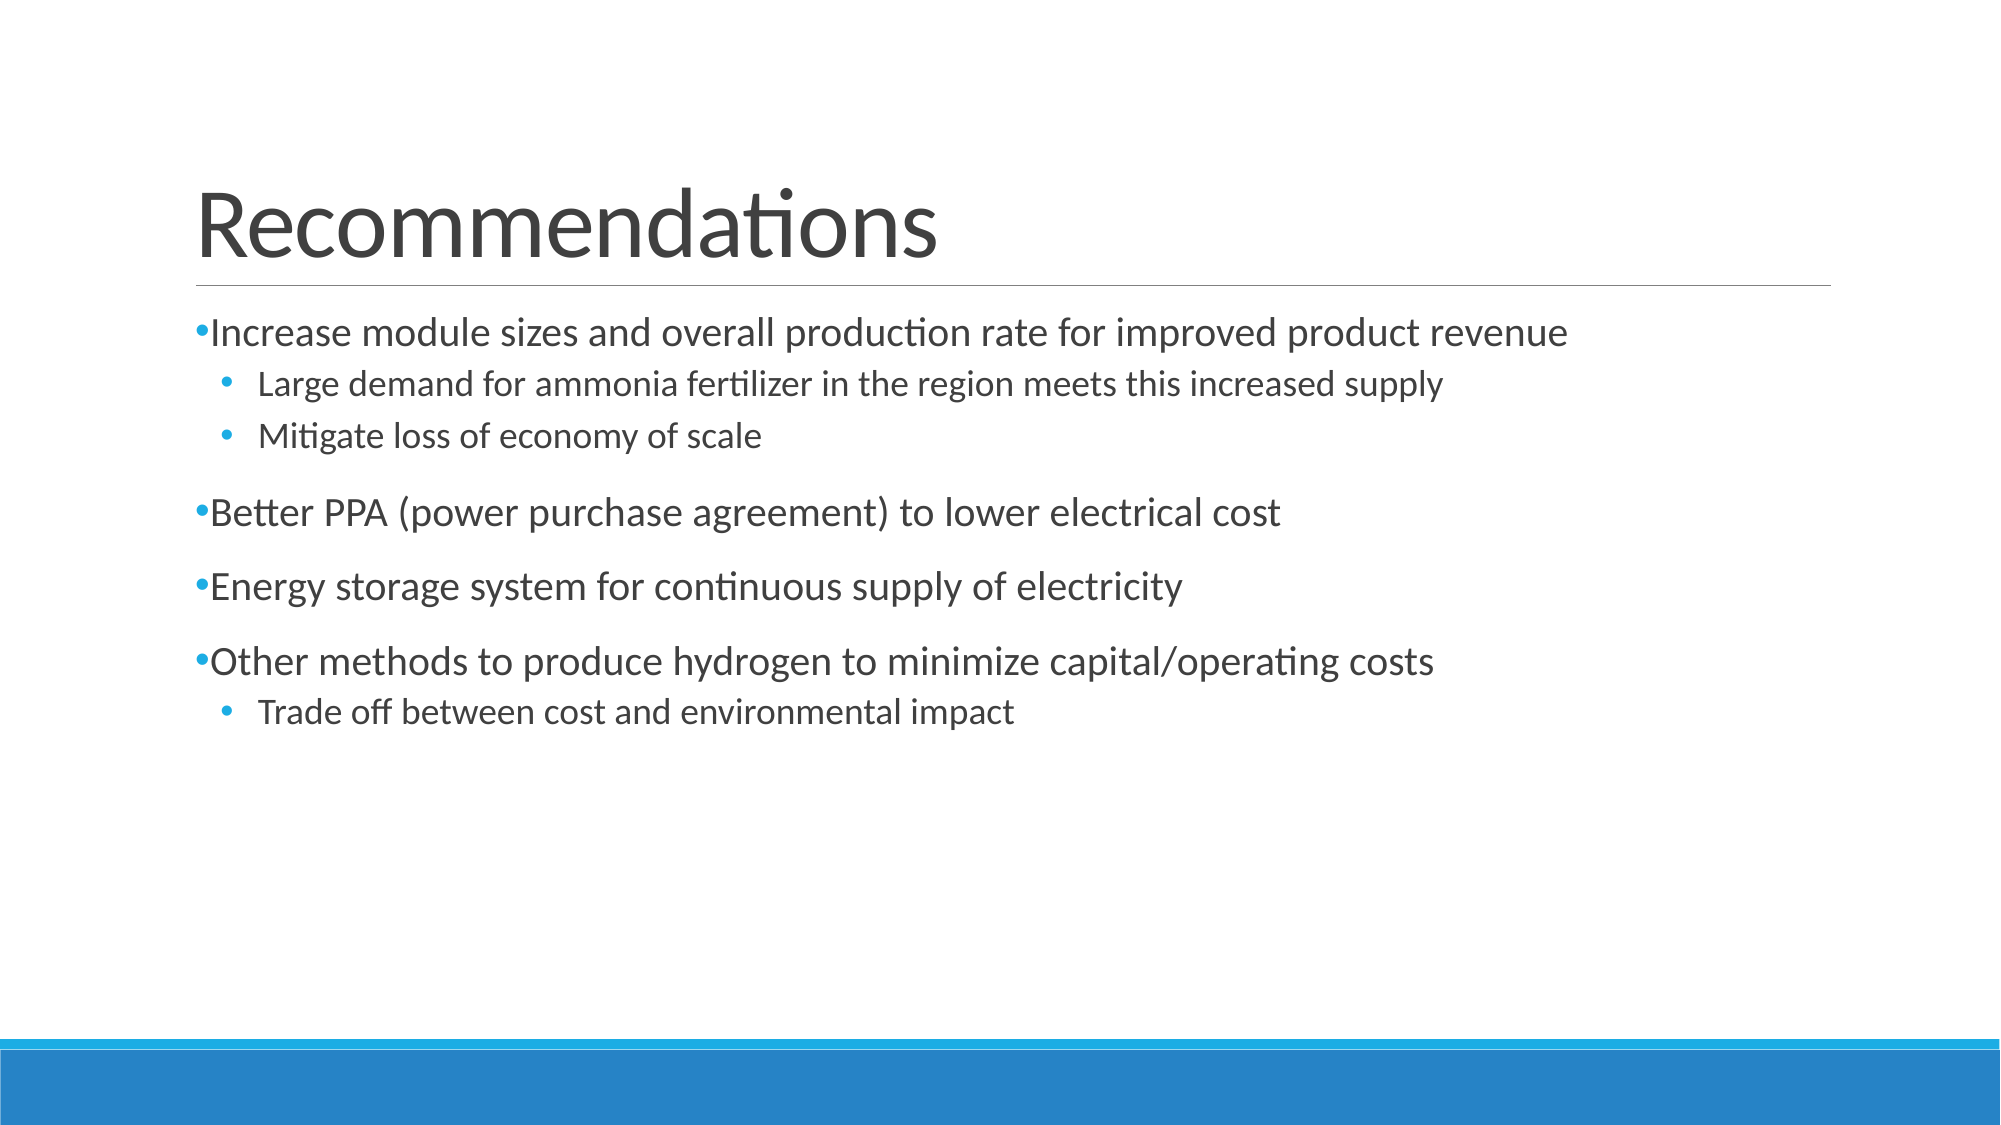

# Recommendations
Increase module sizes and overall production rate for improved product revenue
Large demand for ammonia fertilizer in the region meets this increased supply
Mitigate loss of economy of scale
Better PPA (power purchase agreement) to lower electrical cost
Energy storage system for continuous supply of electricity
Other methods to produce hydrogen to minimize capital/operating costs
Trade off between cost and environmental impact